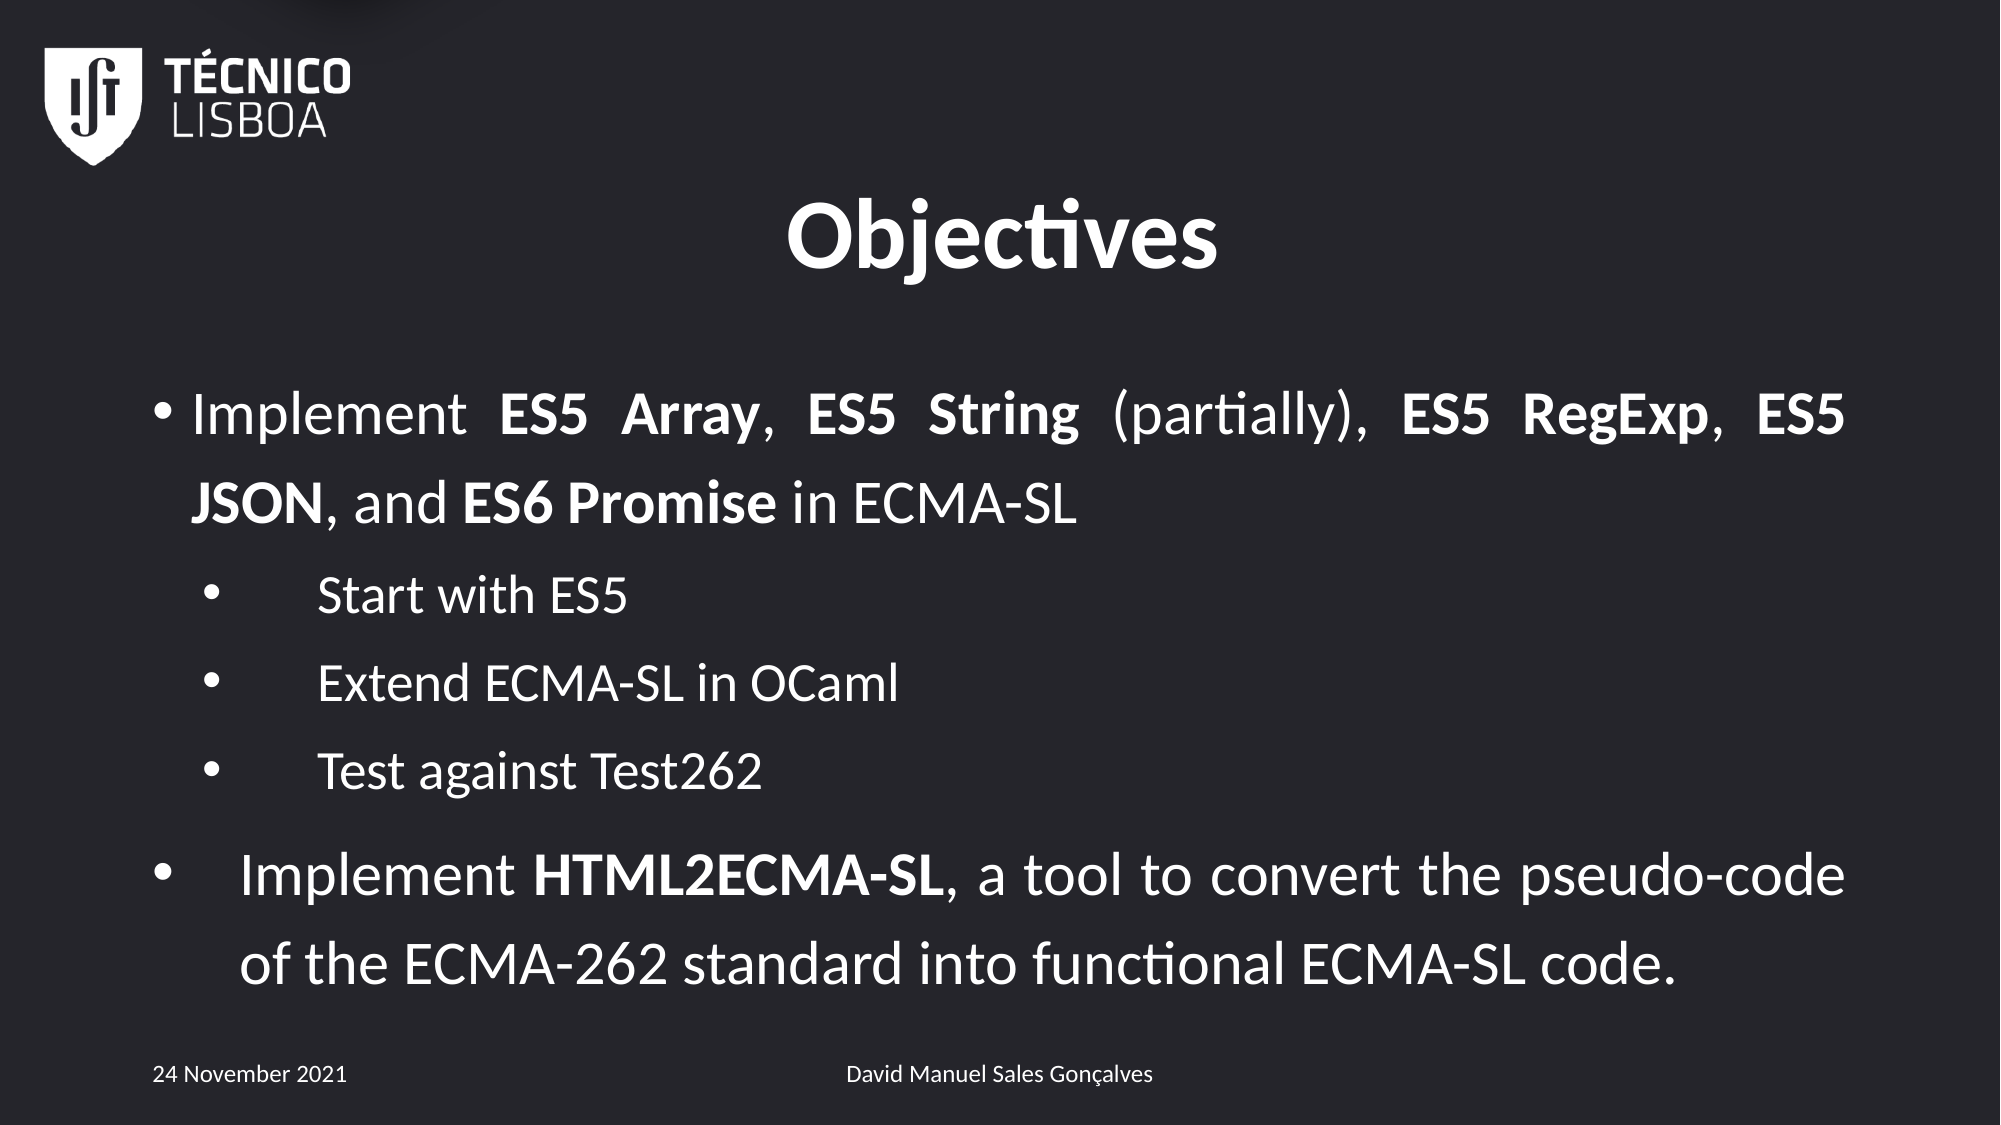

1
# Objectives
Implement ES5 Array, ES5 String (partially), ES5 RegExp, ES5 JSON, and ES6 Promise in ECMA-SL
Start with ES5
Extend ECMA-SL in OCaml
Test against Test262
Implement HTML2ECMA-SL, a tool to convert the pseudo-code of the ECMA-262 standard into functional ECMA-SL code.
24 November 2021
David Manuel Sales Gonçalves
19